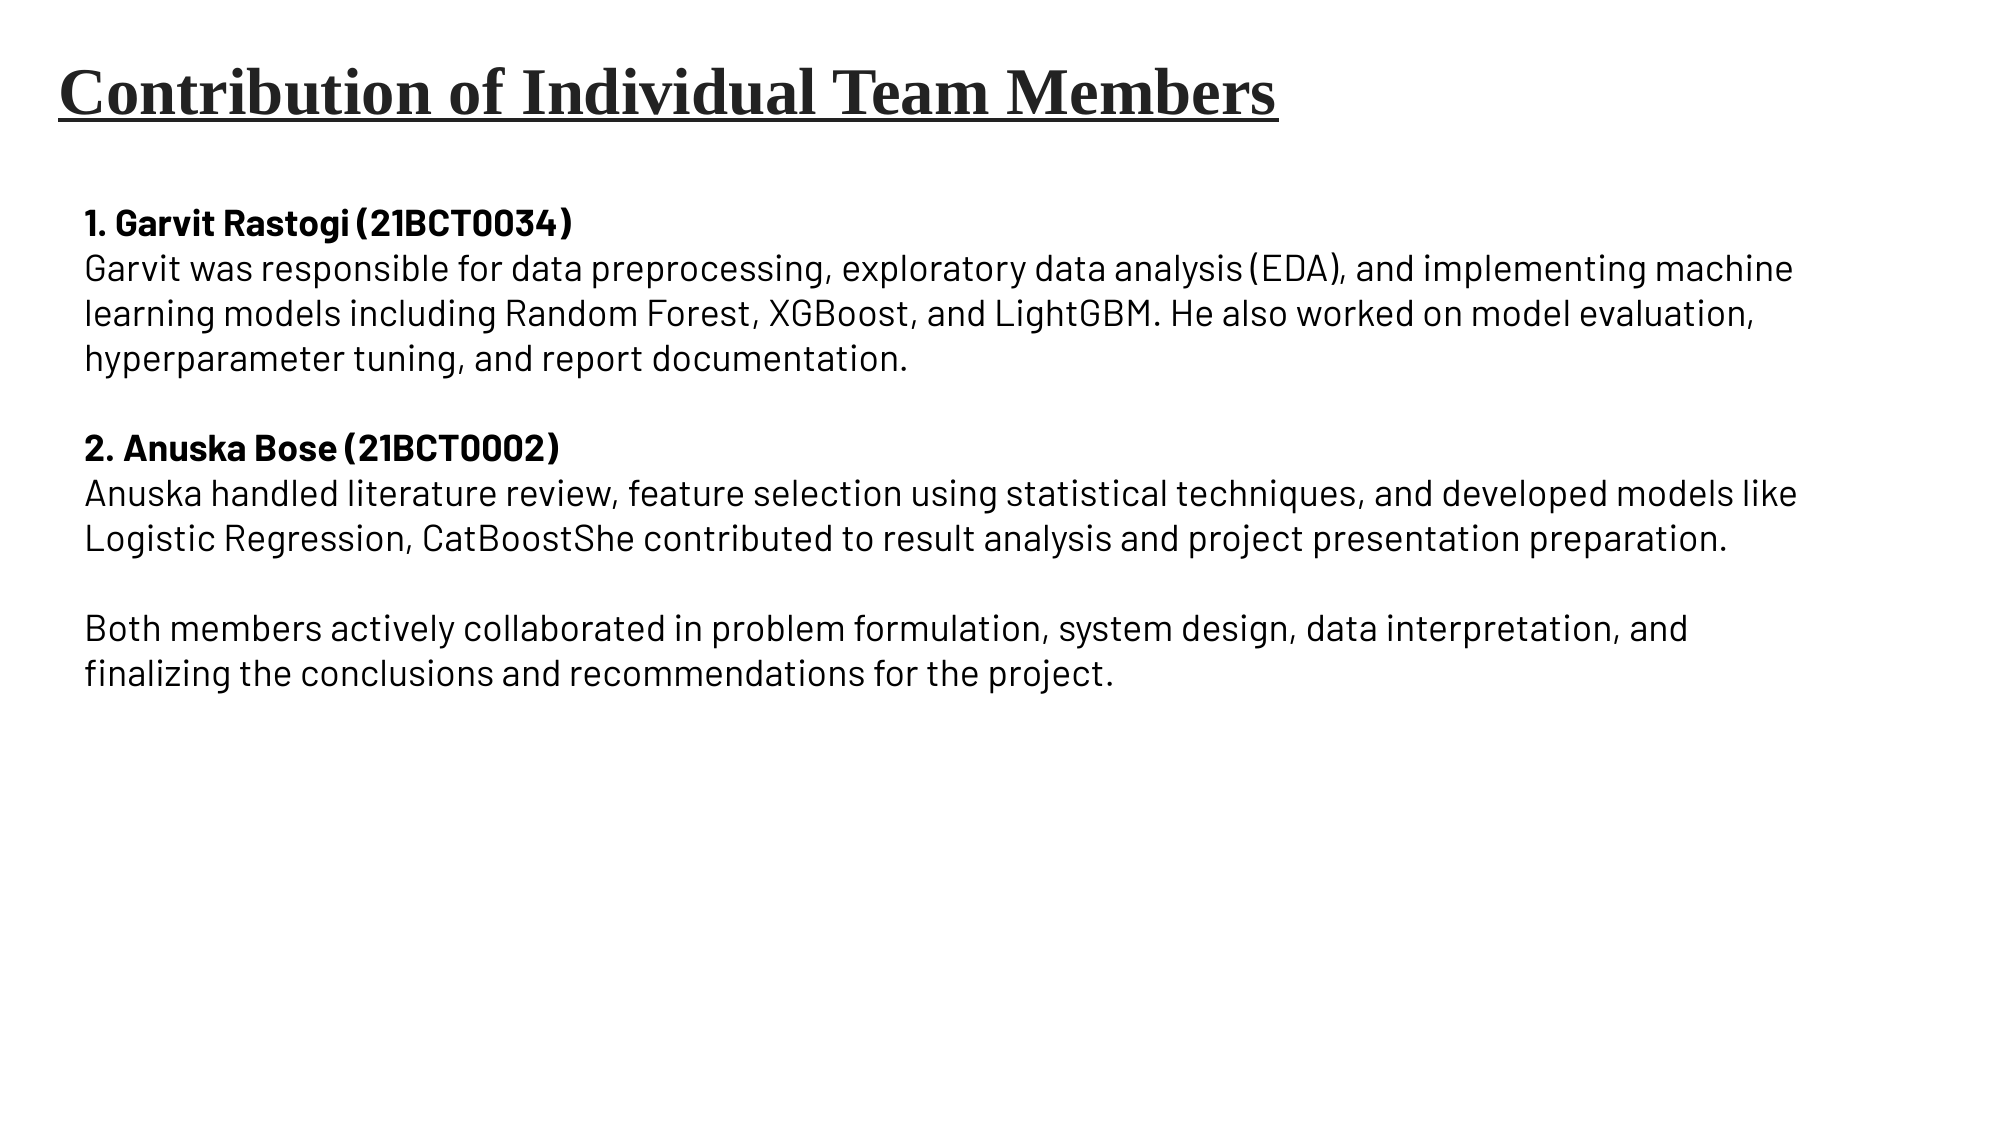

Contribution of Individual Team Members
1. Garvit Rastogi (21BCT0034)
Garvit was responsible for data preprocessing, exploratory data analysis (EDA), and implementing machine learning models including Random Forest, XGBoost, and LightGBM. He also worked on model evaluation, hyperparameter tuning, and report documentation.

2. Anuska Bose (21BCT0002)
Anuska handled literature review, feature selection using statistical techniques, and developed models like Logistic Regression, CatBoostShe contributed to result analysis and project presentation preparation.

Both members actively collaborated in problem formulation, system design, data interpretation, and finalizing the conclusions and recommendations for the project.